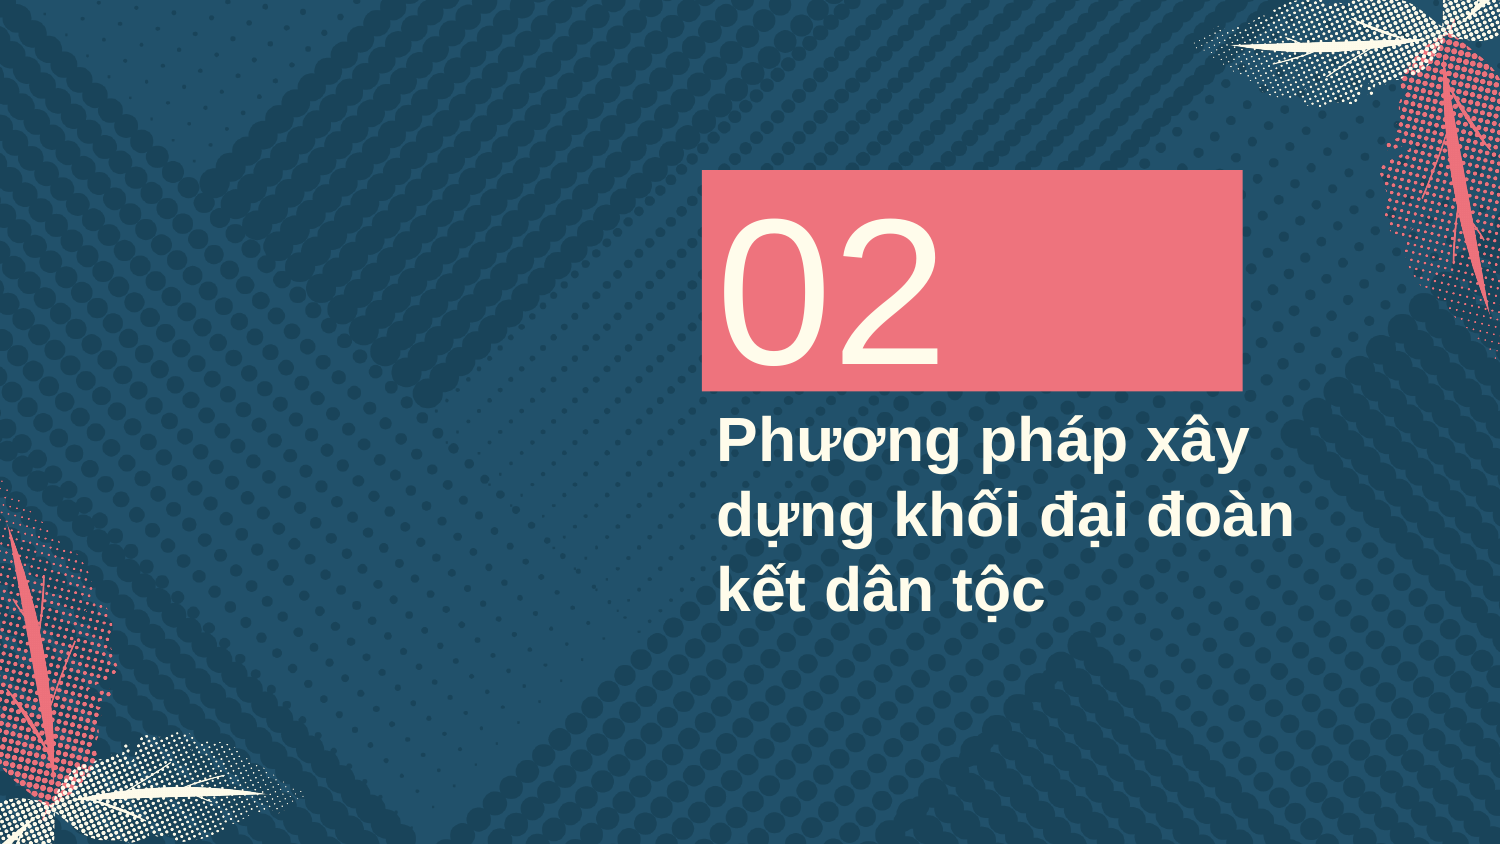

02
# Phương pháp xây dựng khối đại đoàn kết dân tộc